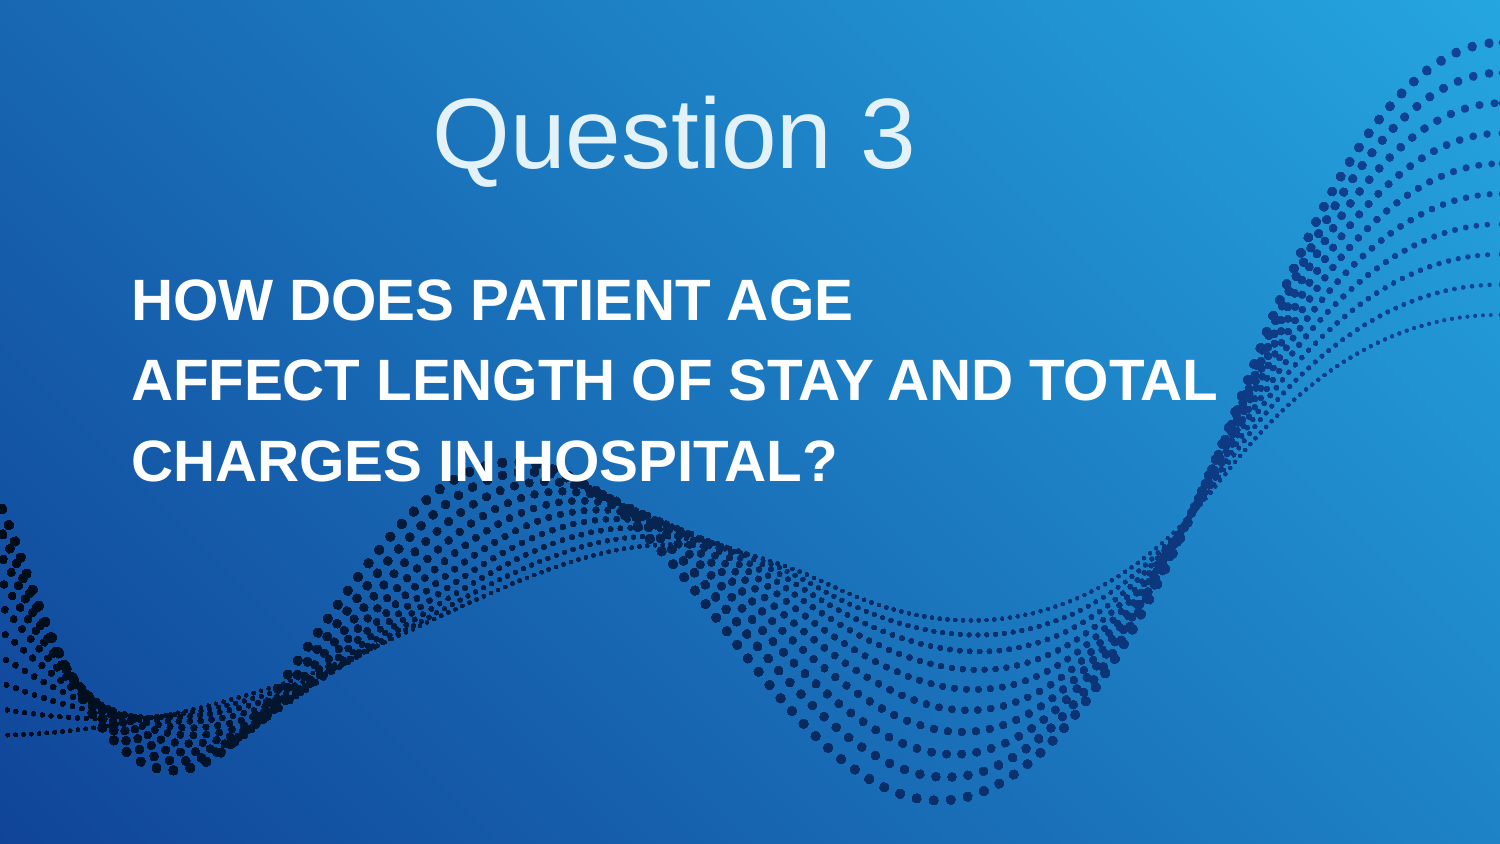

# Question 3
How Does Patient Age Affect Length of Stay and Total Charges in hospital?​